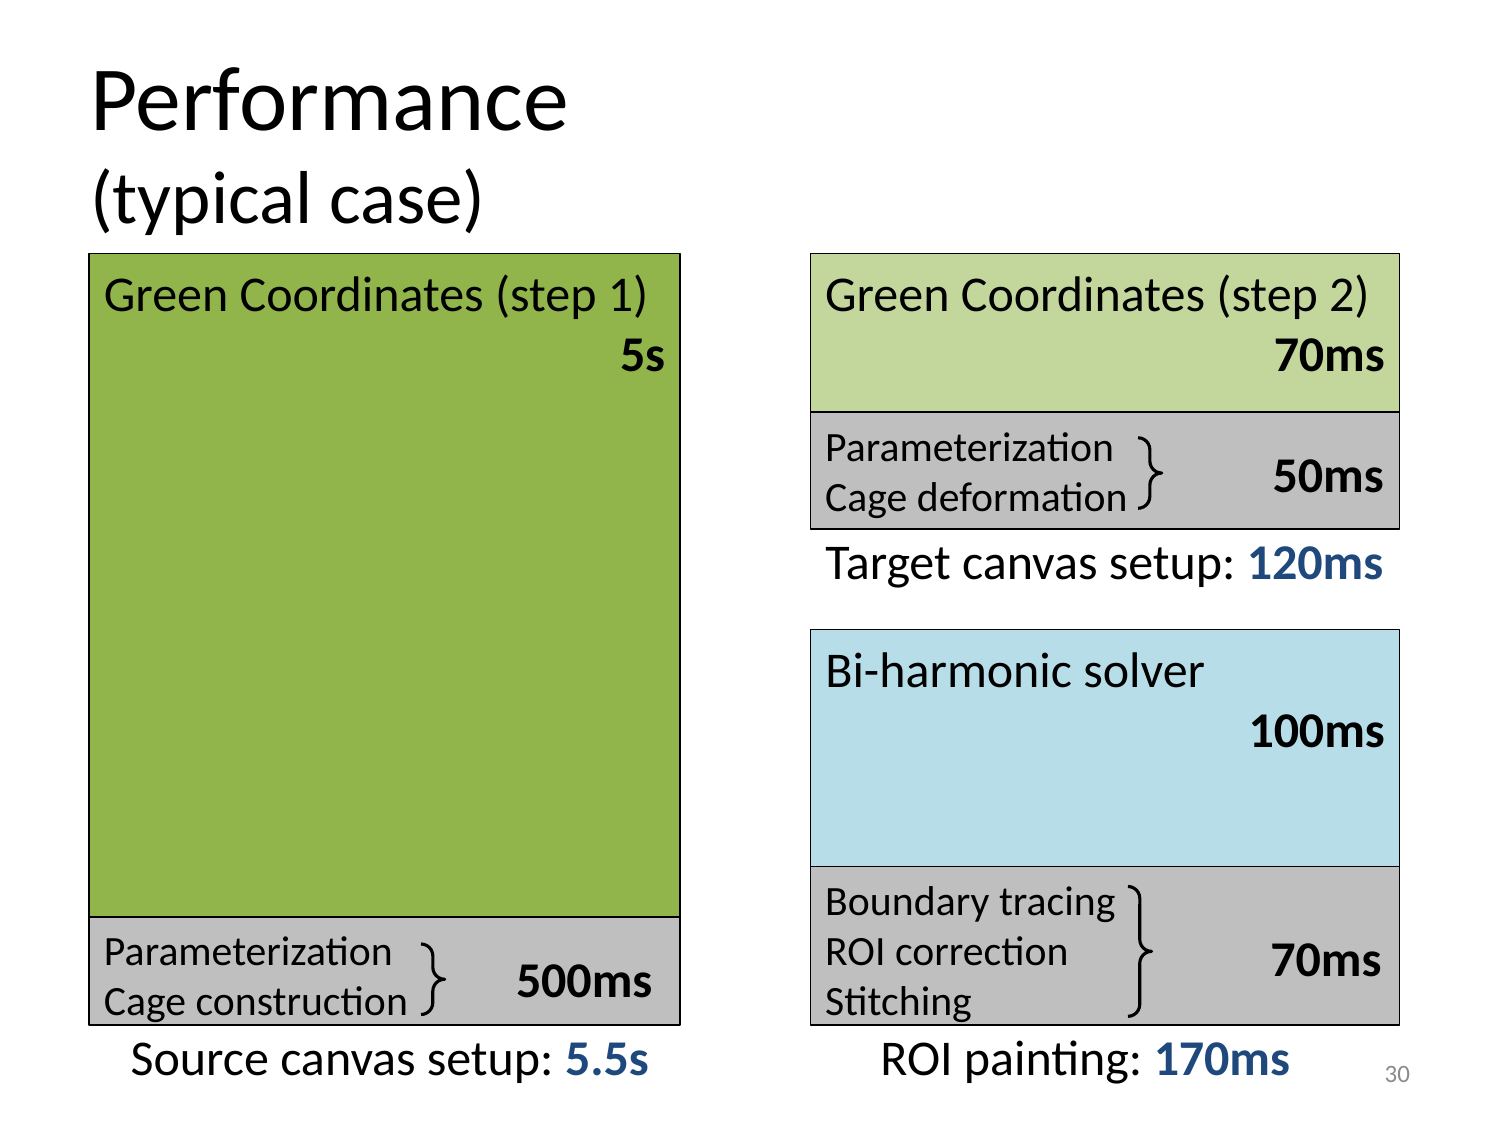

# Performance (typical case)
Green Coordinates (step 1)
5s
Parameterization
Cage construction
500ms

Source canvas setup: 5.5s
Green Coordinates (step 2)
70ms
Parameterization
Cage deformation
50ms

Target canvas setup: 120ms
Bi-harmonic solver
100ms
Boundary tracing
ROI correction
Stitching

70ms
ROI painting: 170ms
30